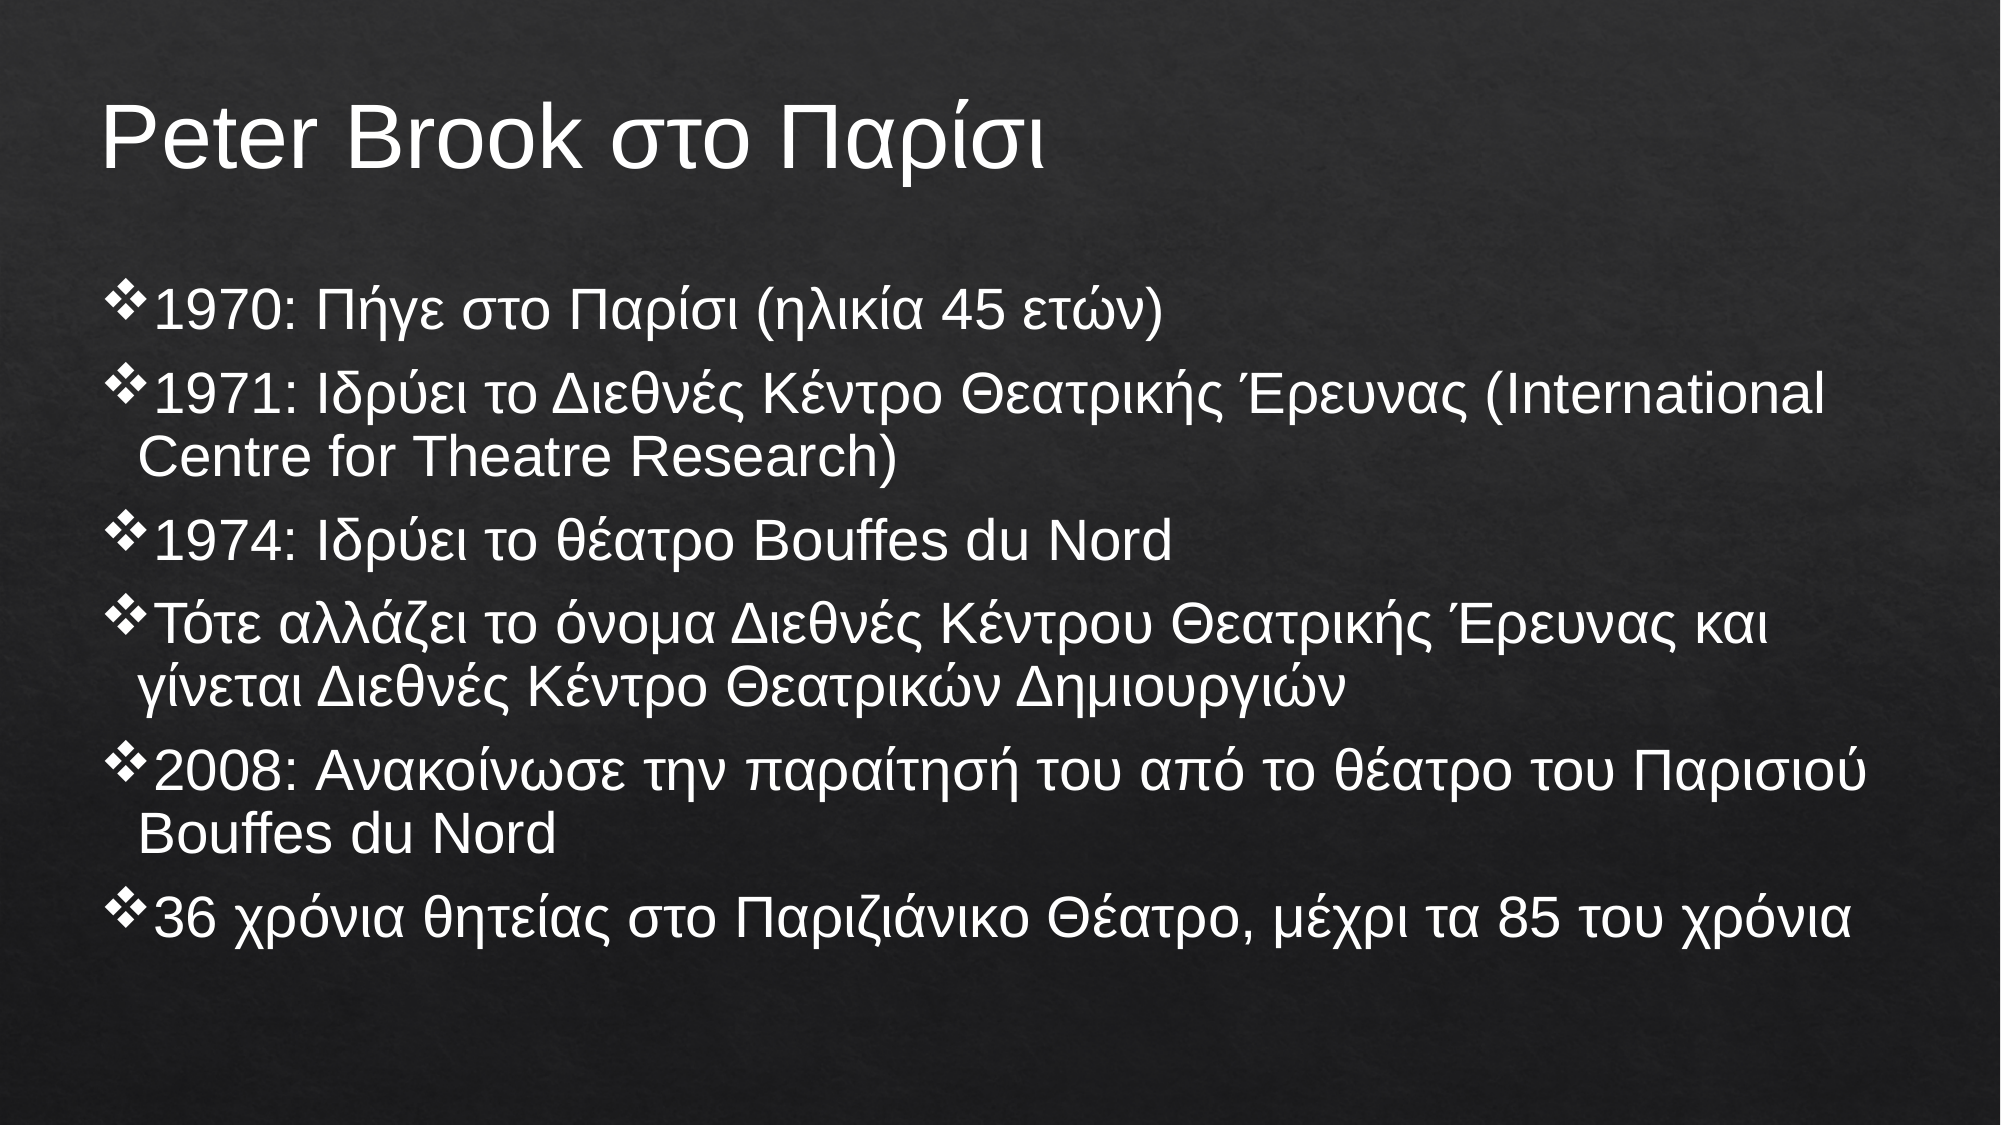

# Peter Brook στο Παρίσι
1970: Πήγε στο Παρίσι (ηλικία 45 ετών)
1971: Ιδρύει το Διεθνές Κέντρο Θεατρικής Έρευνας (International Centre for Theatre Research)
1974: Ιδρύει το θέατρο Bouffes du Nord
Τότε αλλάζει το όνομα Διεθνές Κέντρου Θεατρικής Έρευνας και γίνεται Διεθνές Κέντρο Θεατρικών Δημιουργιών
2008: Ανακοίνωσε την παραίτησή του από το θέατρο του Παρισιού Bouffes du Nord
36 χρόνια θητείας στο Παριζιάνικο Θέατρο, μέχρι τα 85 του χρόνια